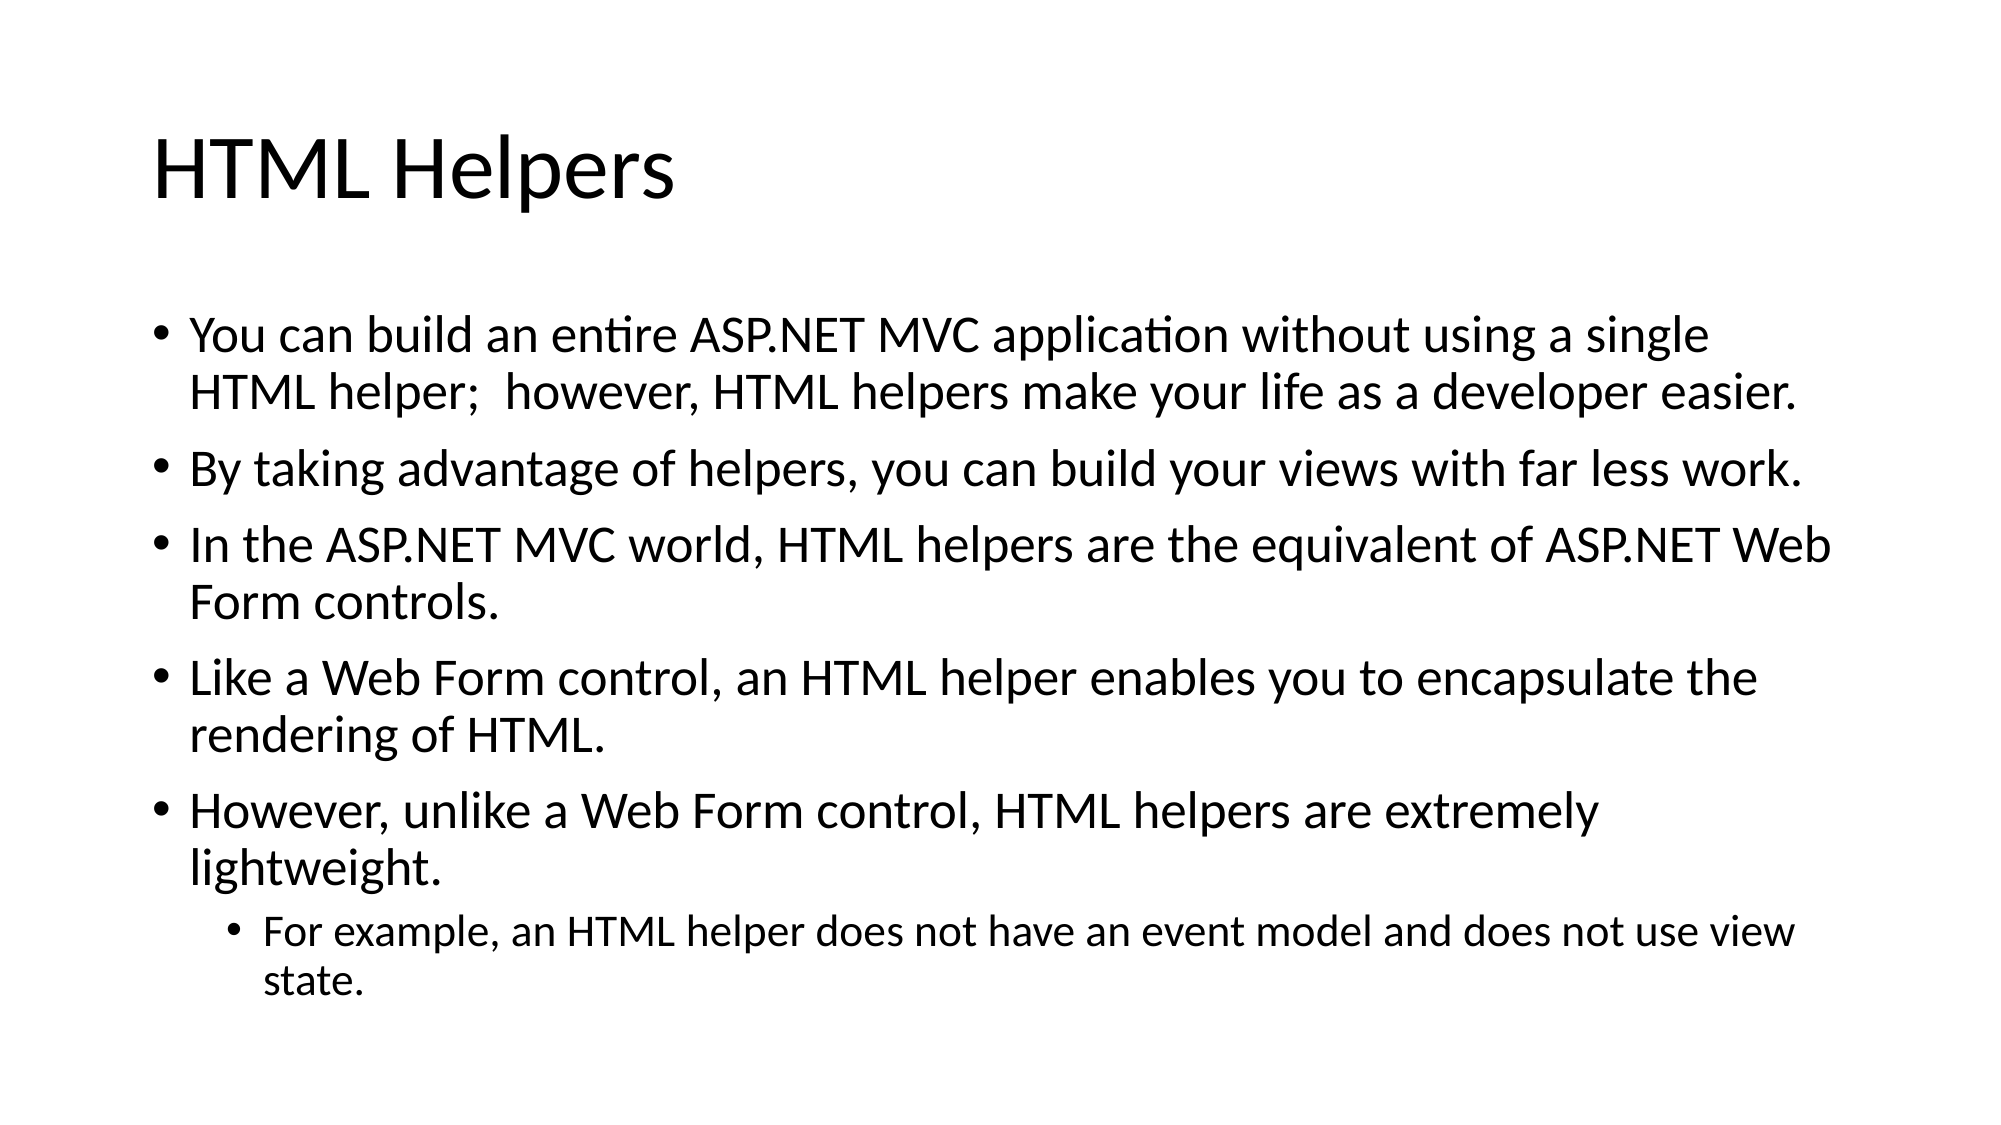

# HTML Helpers
You can build an entire ASP.NET MVC application without using a single HTML helper;  however, HTML helpers make your life as a developer easier.
By taking advantage of helpers, you can build your views with far less work.
In the ASP.NET MVC world, HTML helpers are the equivalent of ASP.NET Web Form controls.
Like a Web Form control, an HTML helper enables you to encapsulate the rendering of HTML.
However, unlike a Web Form control, HTML helpers are extremely lightweight.
For example, an HTML helper does not have an event model and does not use view state.